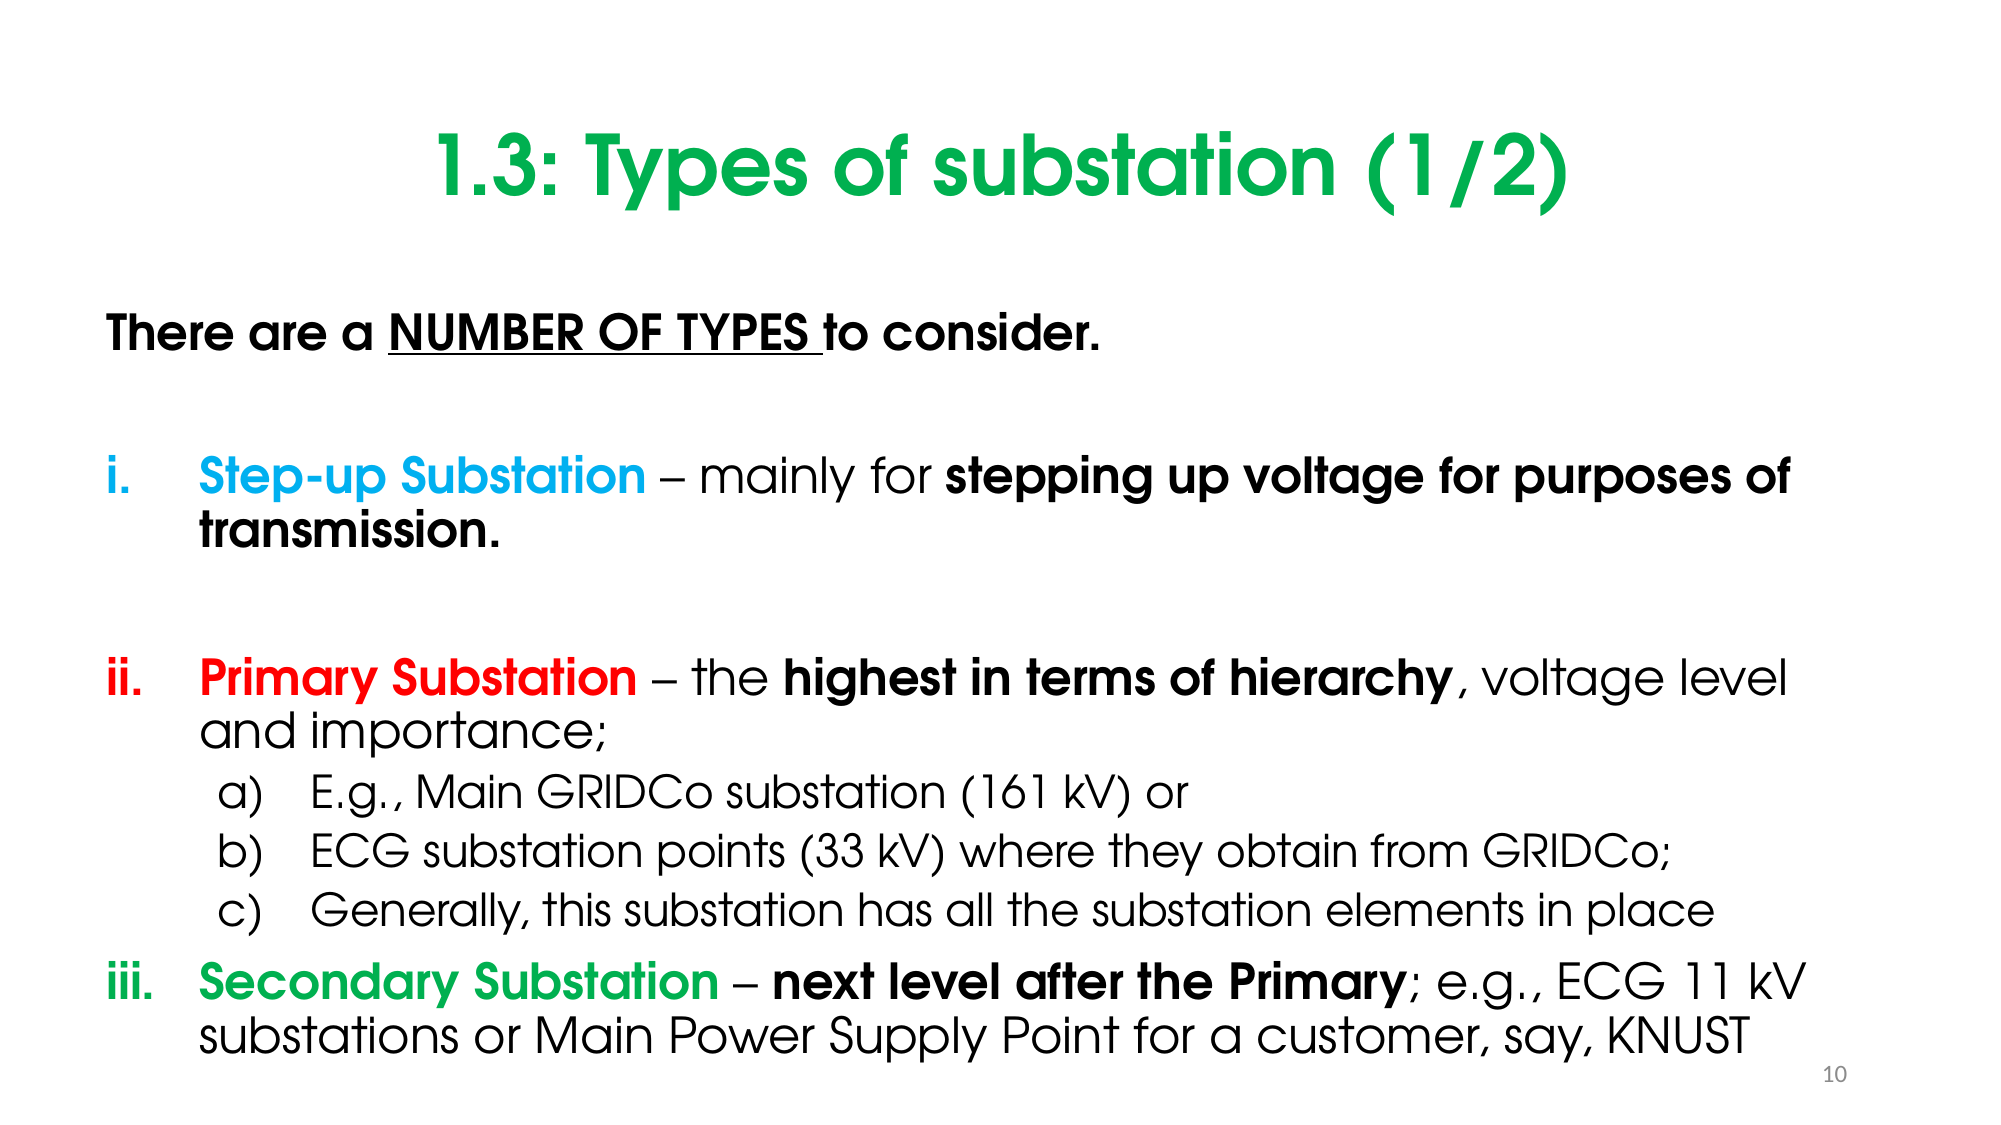

# 1.3: Types of substation (1/2)
There are a NUMBER OF TYPES to consider.

Step-up Substation – mainly for stepping up voltage for purposes of transmission.

Primary Substation – the highest in terms of hierarchy, voltage level and importance;
E.g., Main GRIDCo substation (161 kV) or
ECG substation points (33 kV) where they obtain from GRIDCo;
Generally, this substation has all the substation elements in place
Secondary Substation – next level after the Primary; e.g., ECG 11 kV substations or Main Power Supply Point for a customer, say, KNUST

10